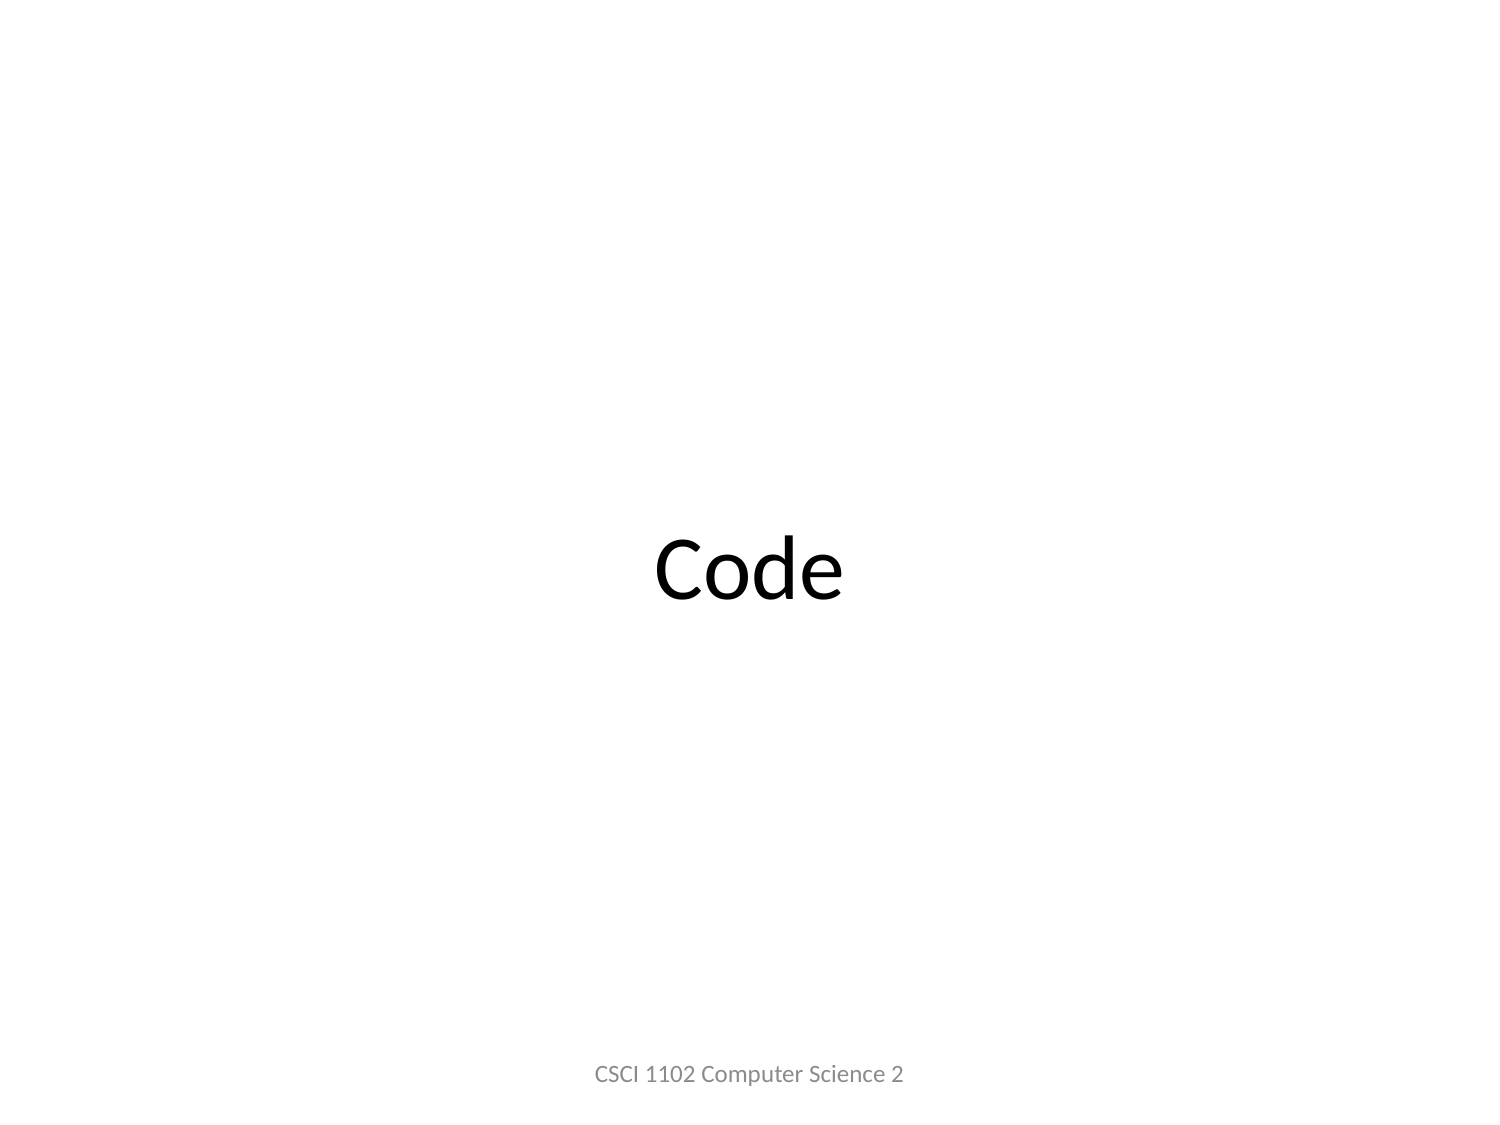

# Code
CSCI 1102 Computer Science 2